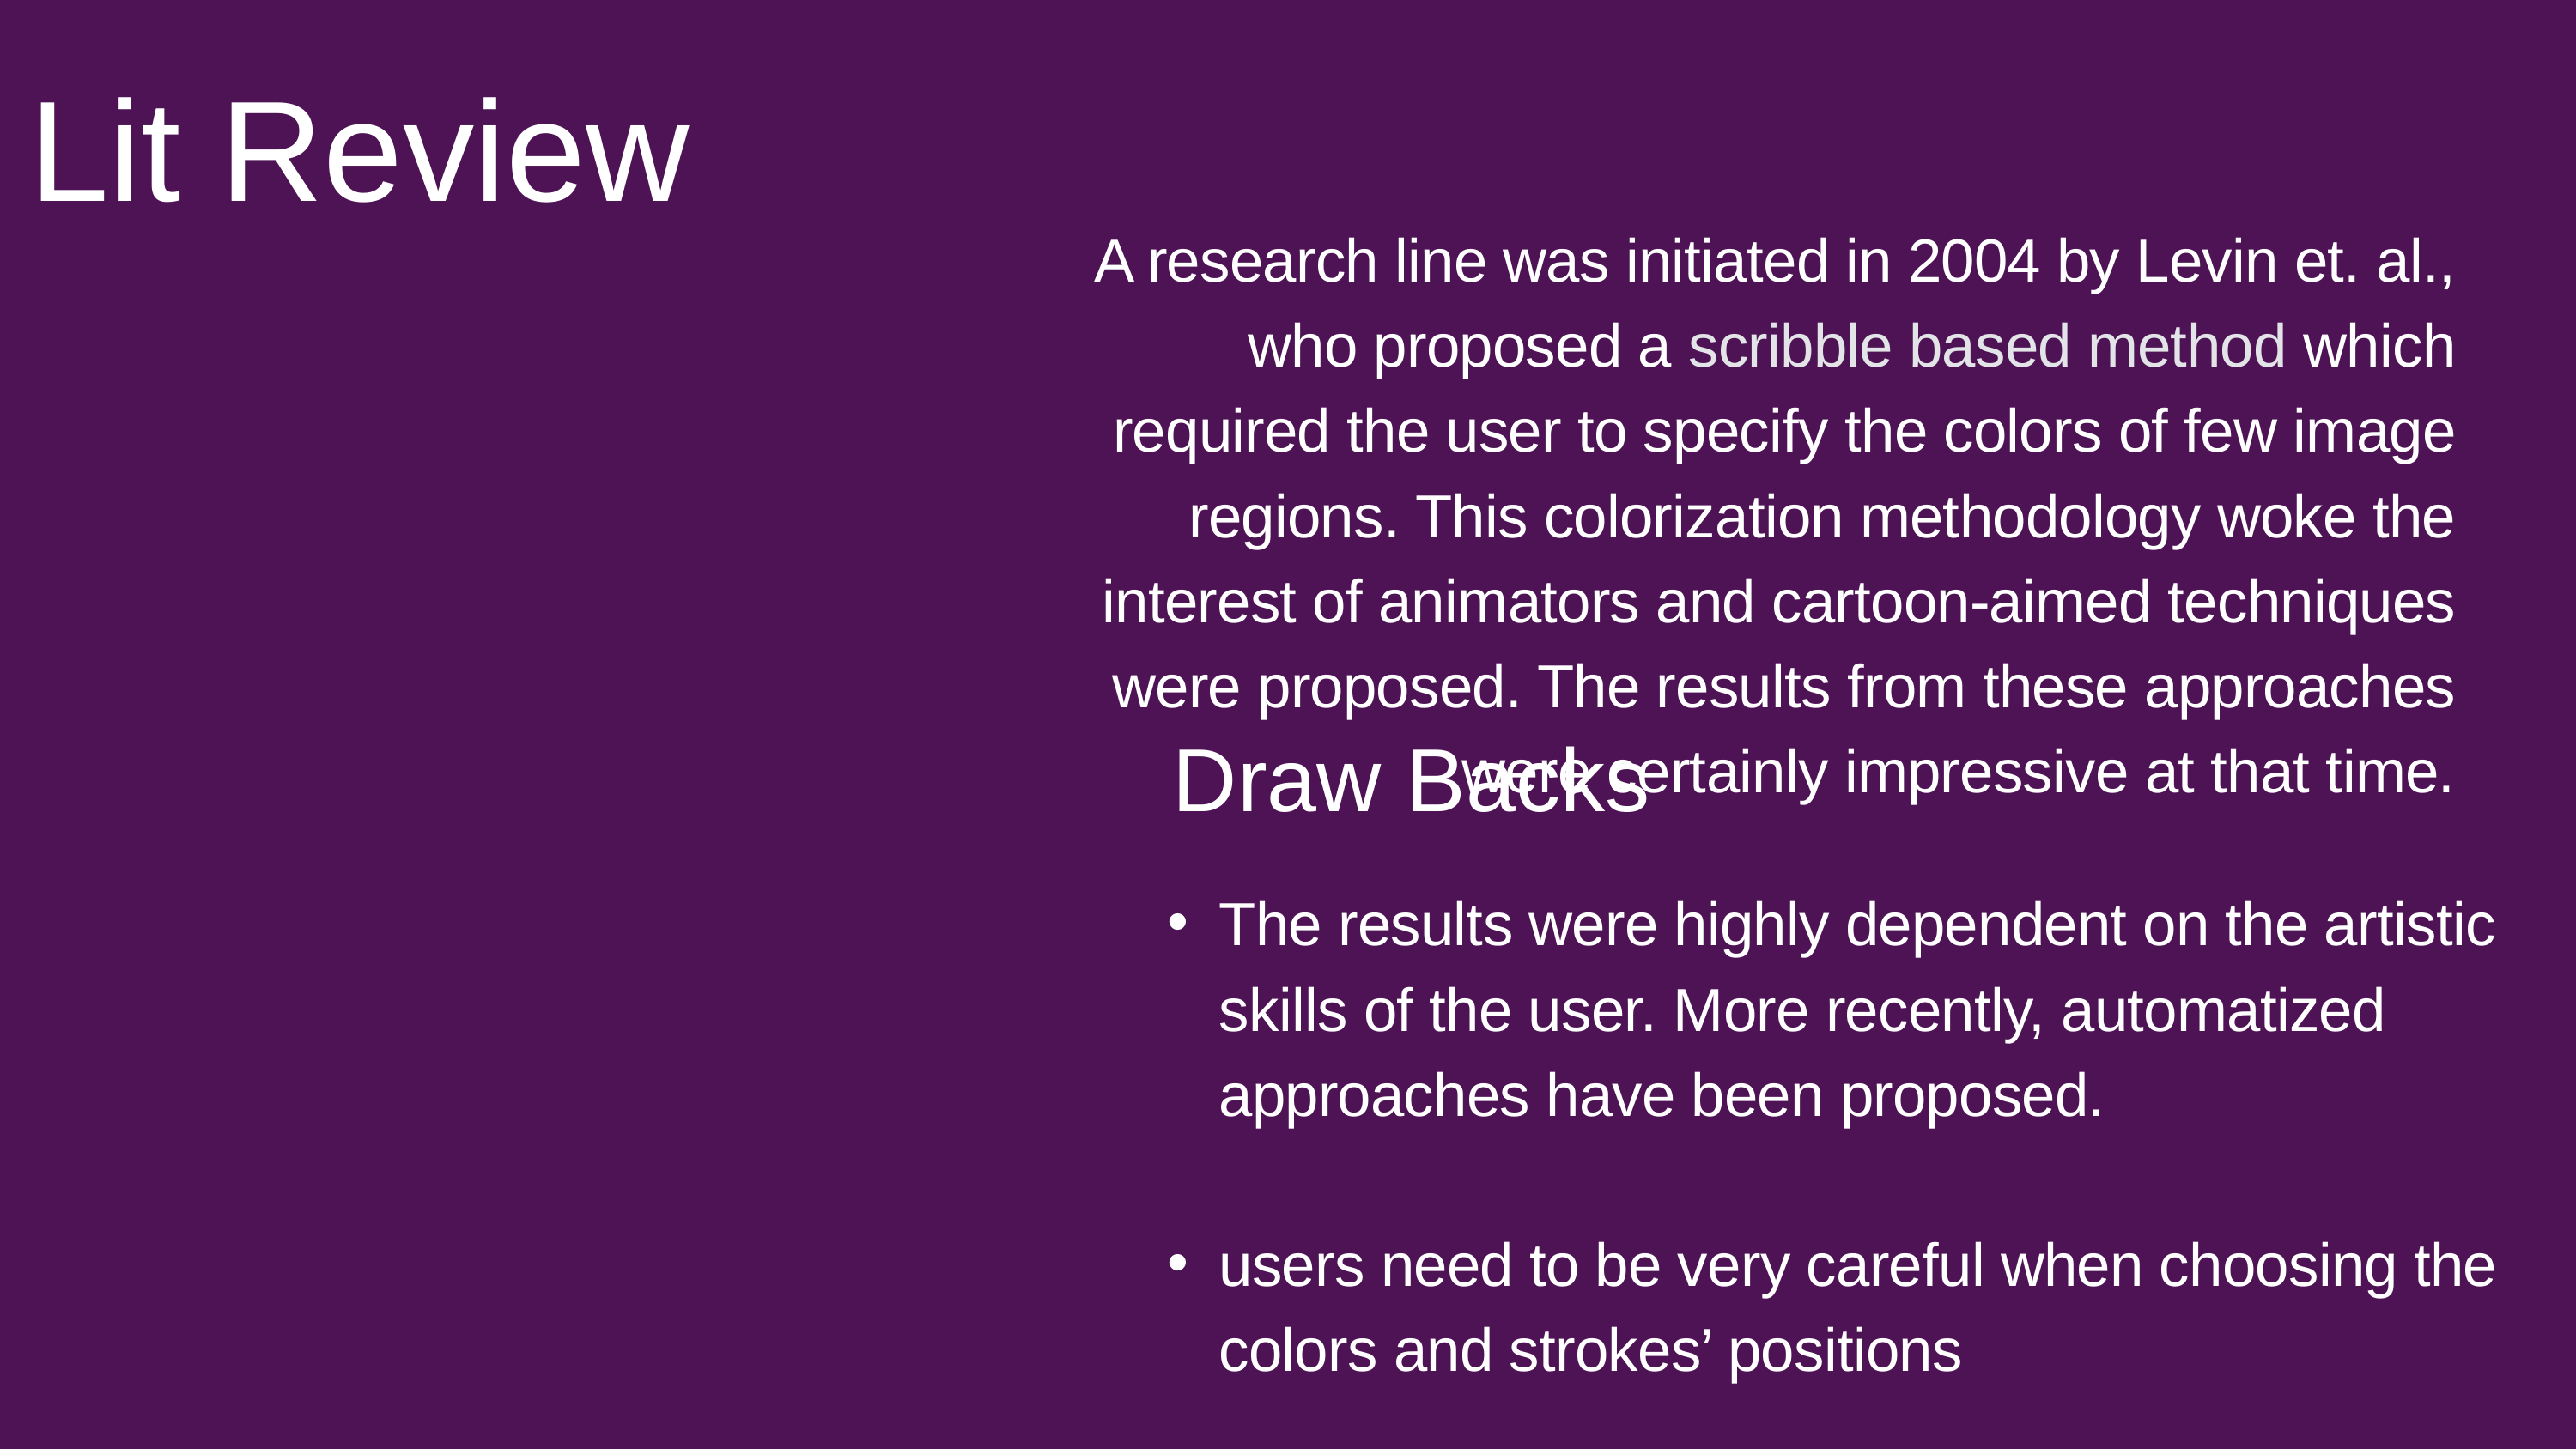

Lit Review
A research line was initiated in 2004 by Levin et. al., who proposed a scribble based method which required the user to specify the colors of few image regions. This colorization methodology woke the interest of animators and cartoon-aimed techniques were proposed. The results from these approaches were certainly impressive at that time.

Draw Backs
The results were highly dependent on the artistic skills of the user. More recently, automatized approaches have been proposed.

users need to be very careful when choosing the colors and strokes’ positions